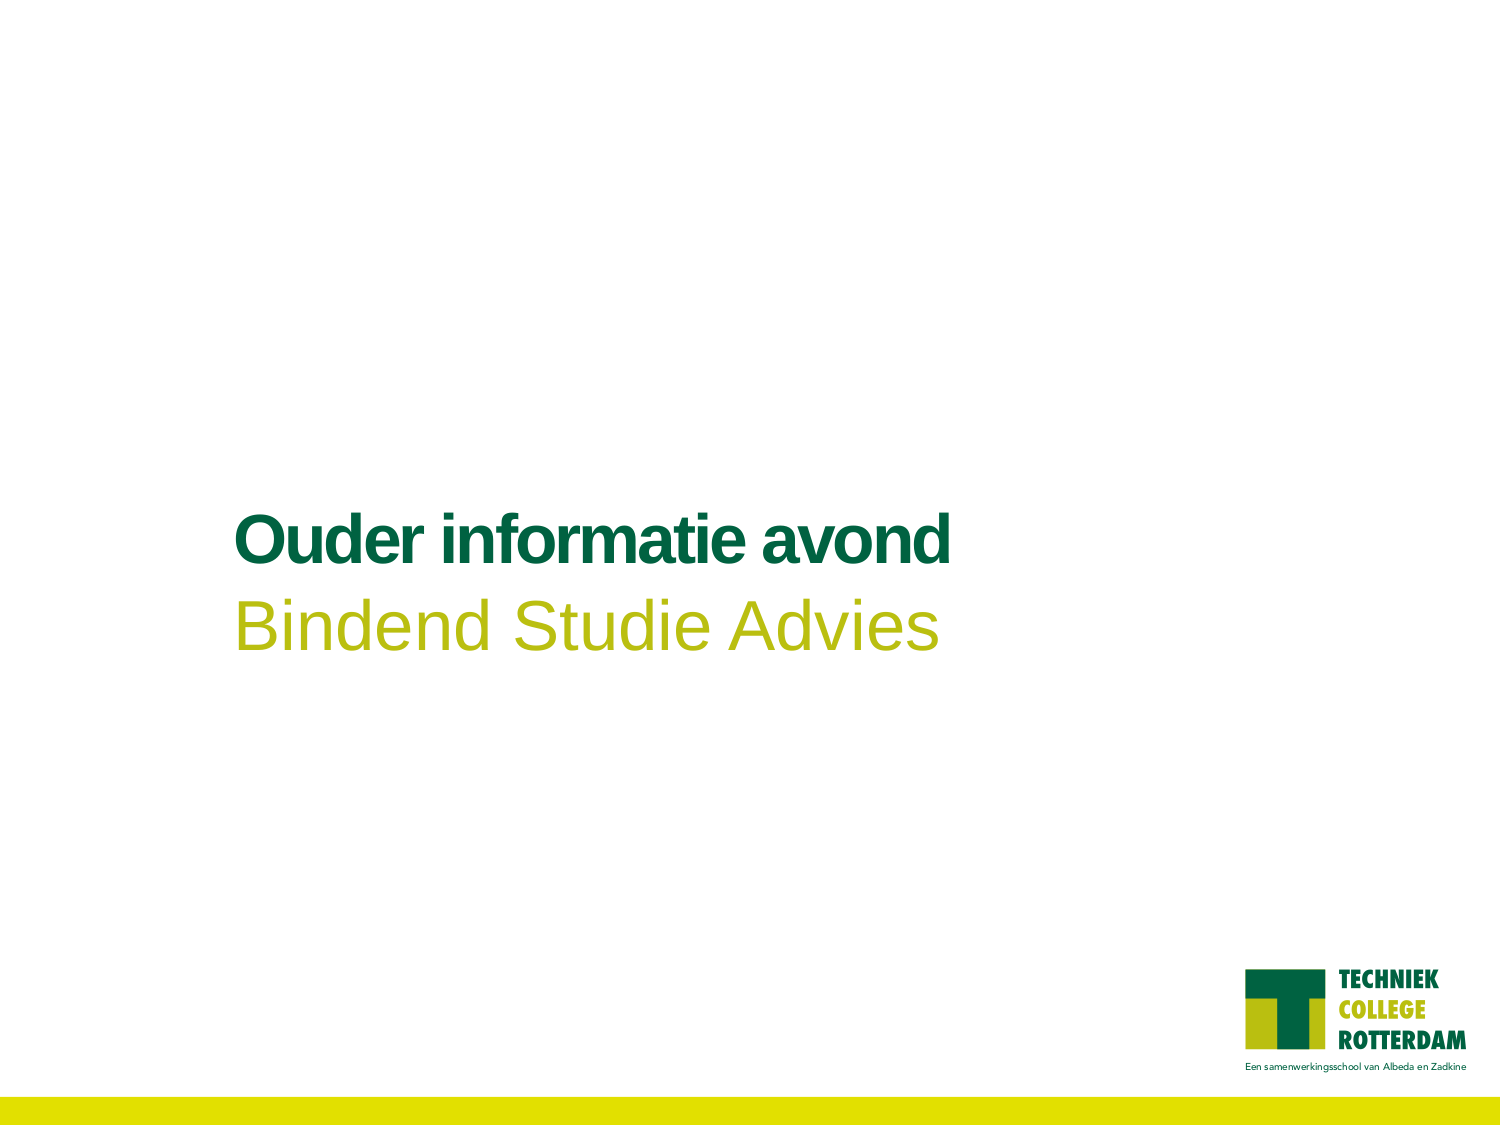

# Ouder informatie avond
Bindend Studie Advies